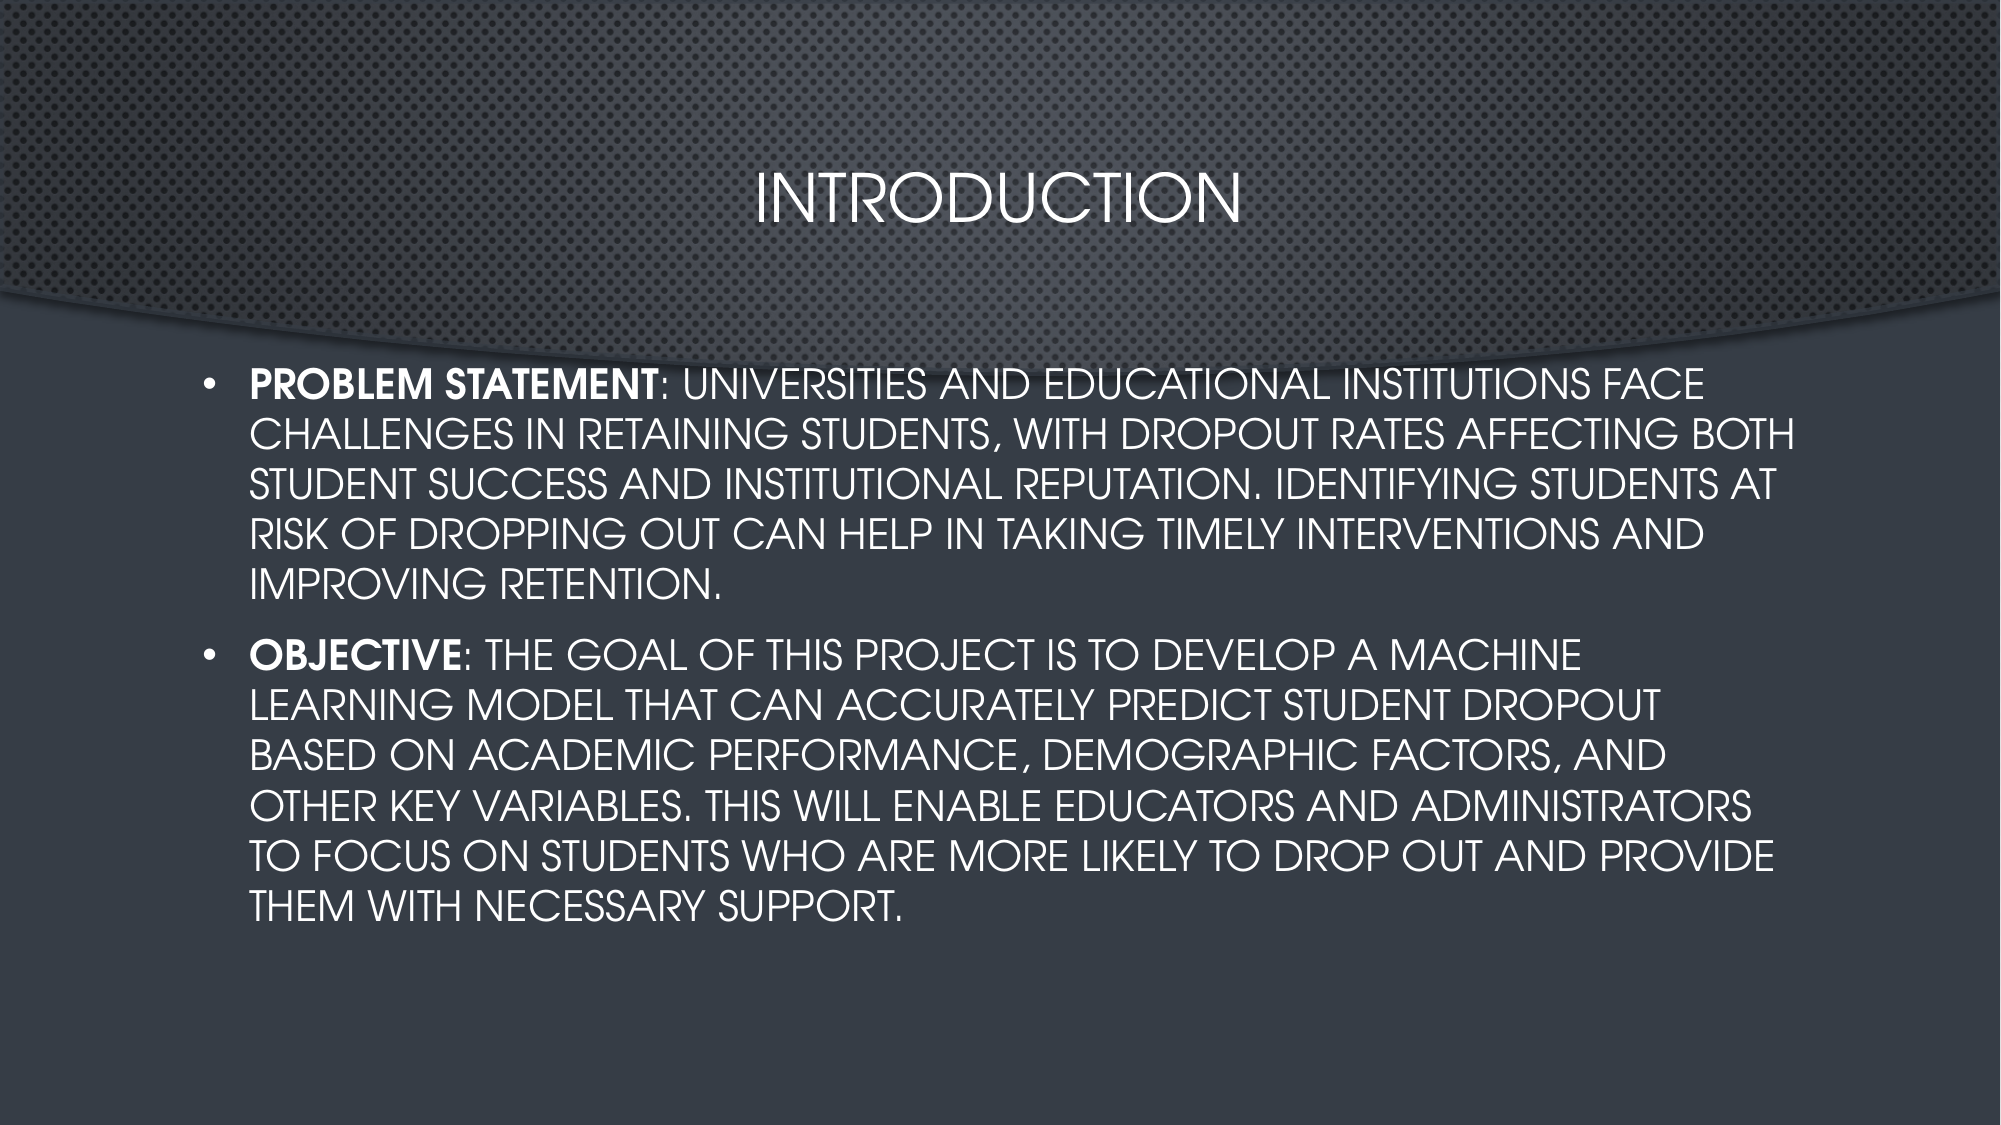

# Introduction
Problem Statement: Universities and educational institutions face challenges in retaining students, with dropout rates affecting both student success and institutional reputation. Identifying students at risk of dropping out can help in taking timely interventions and improving retention.
Objective: The goal of this project is to develop a machine learning model that can accurately predict student dropout based on academic performance, demographic factors, and other key variables. This will enable educators and administrators to focus on students who are more likely to drop out and provide them with necessary support.